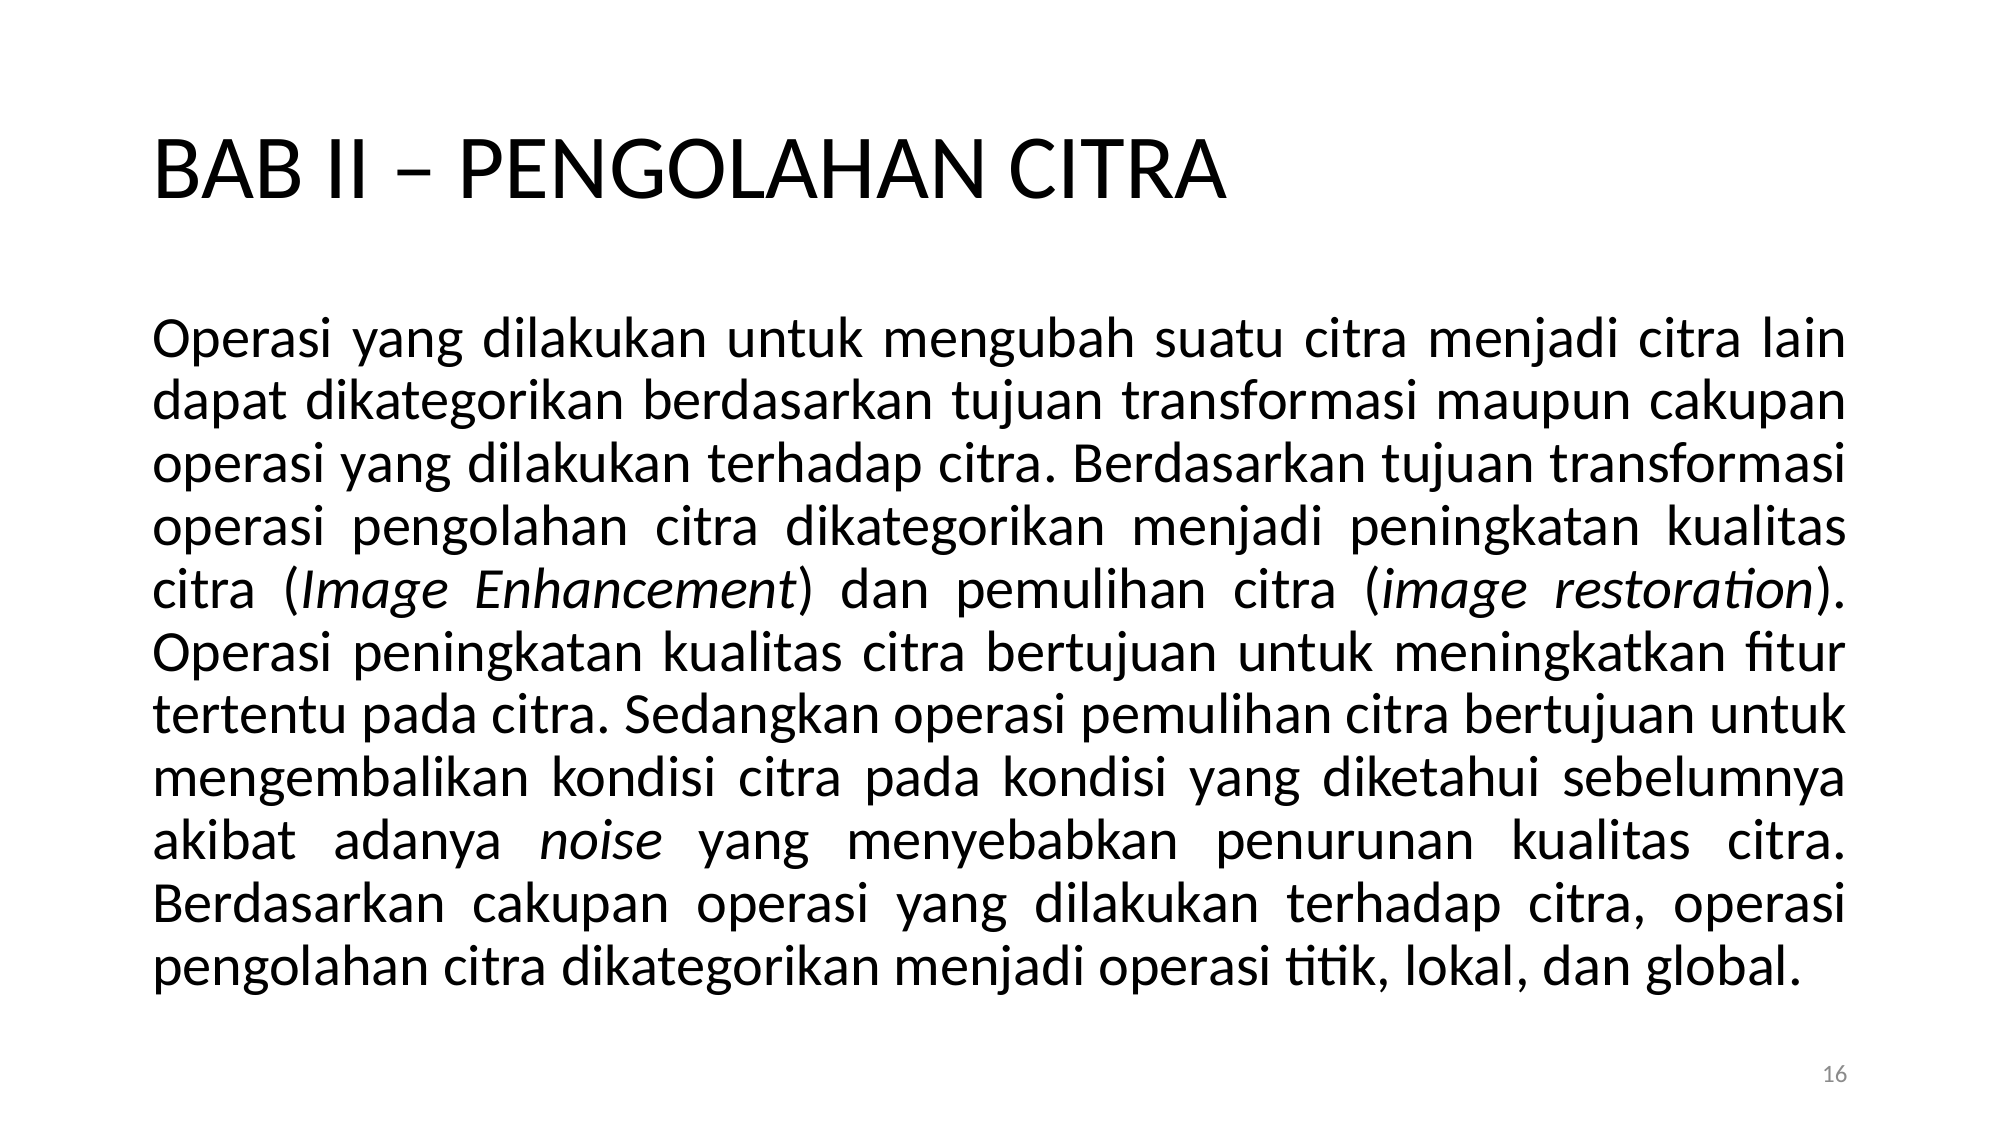

BAB II – PENGOLAHAN CITRA
Operasi yang dilakukan untuk mengubah suatu citra menjadi citra lain dapat dikategorikan berdasarkan tujuan transformasi maupun cakupan operasi yang dilakukan terhadap citra. Berdasarkan tujuan transformasi operasi pengolahan citra dikategorikan menjadi peningkatan kualitas citra (Image Enhancement) dan pemulihan citra (image restoration). Operasi peningkatan kualitas citra bertujuan untuk meningkatkan ﬁtur tertentu pada citra. Sedangkan operasi pemulihan citra bertujuan untuk mengembalikan kondisi citra pada kondisi yang diketahui sebelumnya akibat adanya noise yang menyebabkan penurunan kualitas citra. Berdasarkan cakupan operasi yang dilakukan terhadap citra, operasi pengolahan citra dikategorikan menjadi operasi titik, lokal, dan global.
16